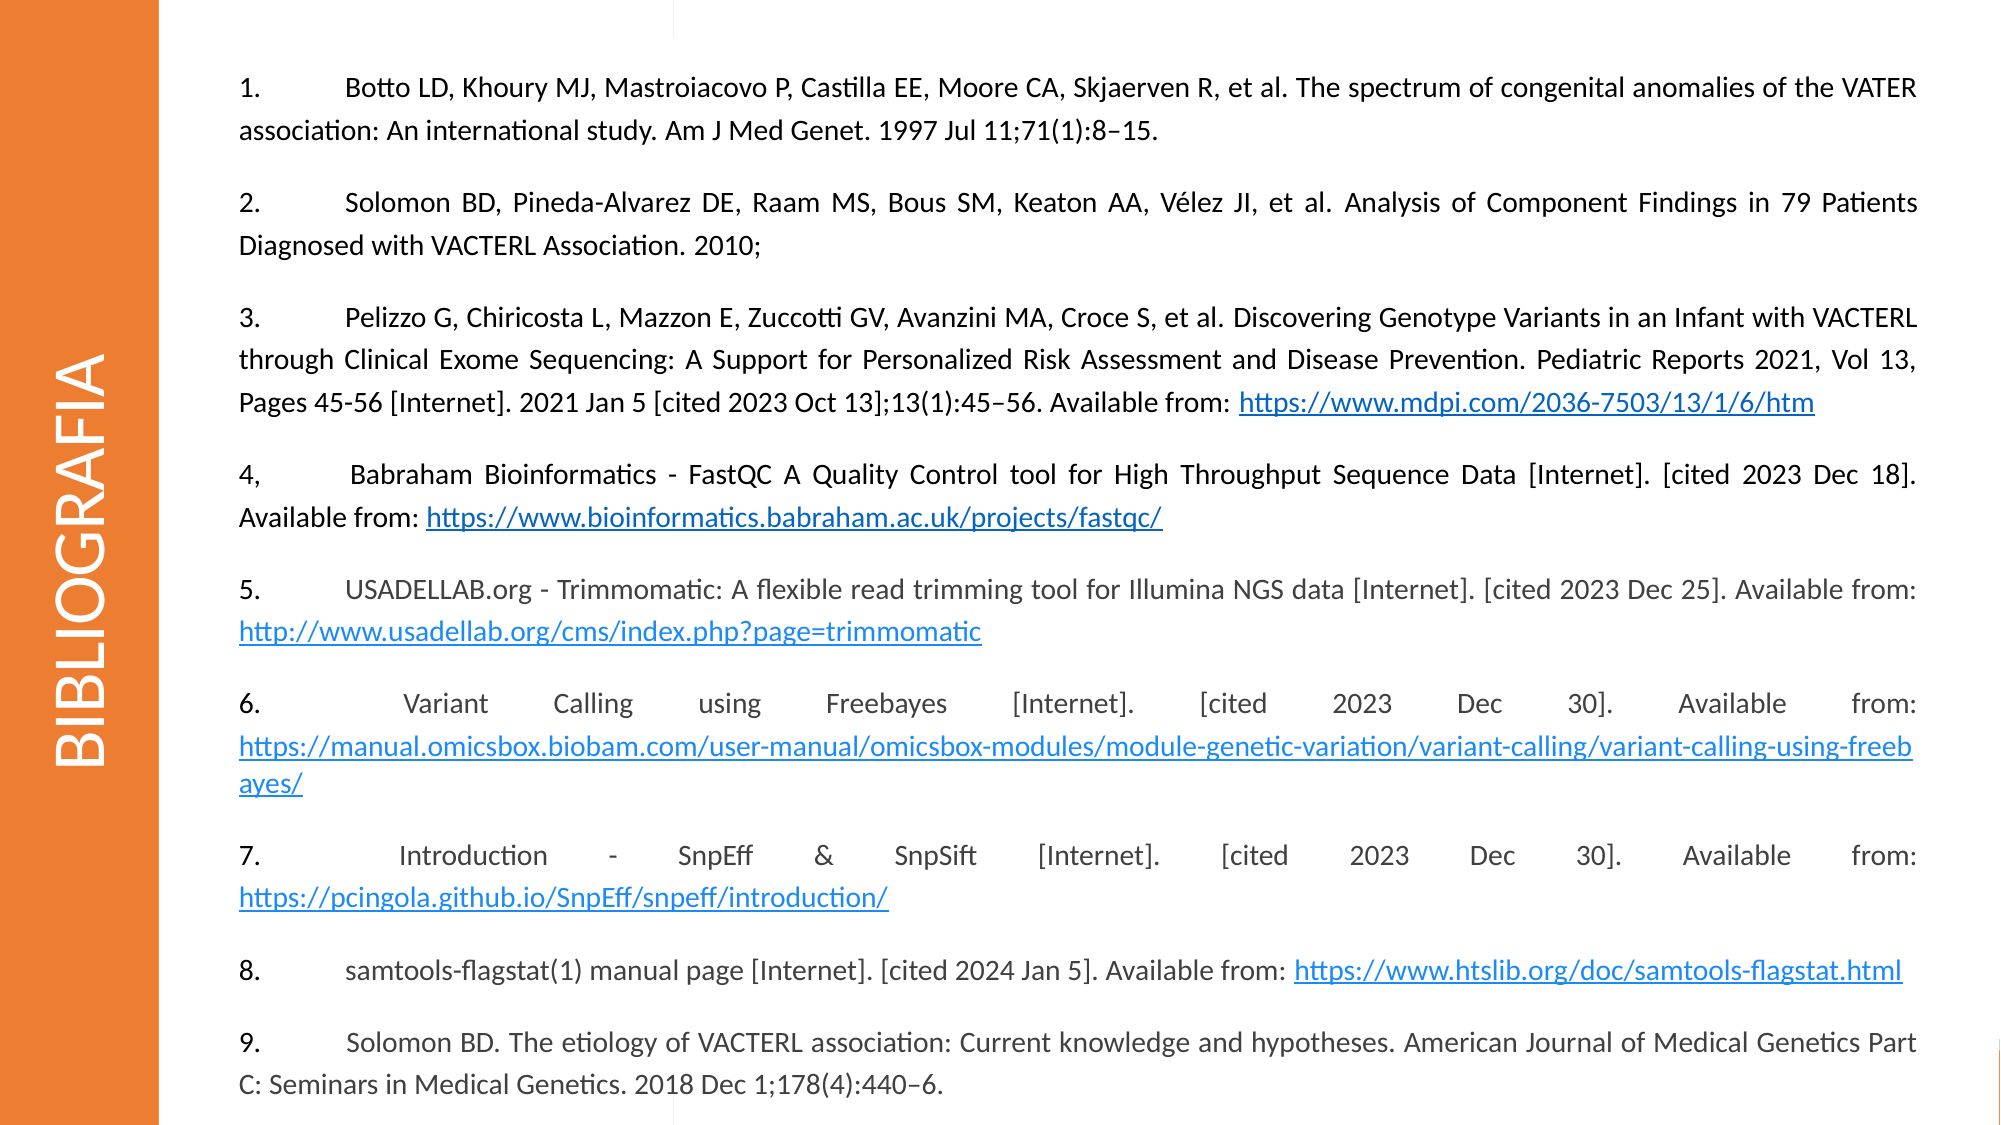

1.	Botto LD, Khoury MJ, Mastroiacovo P, Castilla EE, Moore CA, Skjaerven R, et al. The spectrum of congenital anomalies of the VATER association: An international study. Am J Med Genet. 1997 Jul 11;71(1):8–15.
2.	Solomon BD, Pineda-Alvarez DE, Raam MS, Bous SM, Keaton AA, Vélez JI, et al. Analysis of Component Findings in 79 Patients Diagnosed with VACTERL Association. 2010;
3.	Pelizzo G, Chiricosta L, Mazzon E, Zuccotti GV, Avanzini MA, Croce S, et al. Discovering Genotype Variants in an Infant with VACTERL through Clinical Exome Sequencing: A Support for Personalized Risk Assessment and Disease Prevention. Pediatric Reports 2021, Vol 13, Pages 45-56 [Internet]. 2021 Jan 5 [cited 2023 Oct 13];13(1):45–56. Available from: https://www.mdpi.com/2036-7503/13/1/6/htm
4, 	Babraham Bioinformatics - FastQC A Quality Control tool for High Throughput Sequence Data [Internet]. [cited 2023 Dec 18]. Available from: https://www.bioinformatics.babraham.ac.uk/projects/fastqc/
5.	USADELLAB.org - Trimmomatic: A flexible read trimming tool for Illumina NGS data [Internet]. [cited 2023 Dec 25]. Available from: http://www.usadellab.org/cms/index.php?page=trimmomatic
6. 	Variant Calling using Freebayes [Internet]. [cited 2023 Dec 30]. Available from: https://manual.omicsbox.biobam.com/user-manual/omicsbox-modules/module-genetic-variation/variant-calling/variant-calling-using-freebayes/
7. 	Introduction - SnpEff & SnpSift [Internet]. [cited 2023 Dec 30]. Available from: https://pcingola.github.io/SnpEff/snpeff/introduction/
8. 	samtools-flagstat(1) manual page [Internet]. [cited 2024 Jan 5]. Available from: https://www.htslib.org/doc/samtools-flagstat.html
9. 	Solomon BD. The etiology of VACTERL association: Current knowledge and hypotheses. American Journal of Medical Genetics Part C: Seminars in Medical Genetics. 2018 Dec 1;178(4):440–6.
# BIBLIOGRAFIA